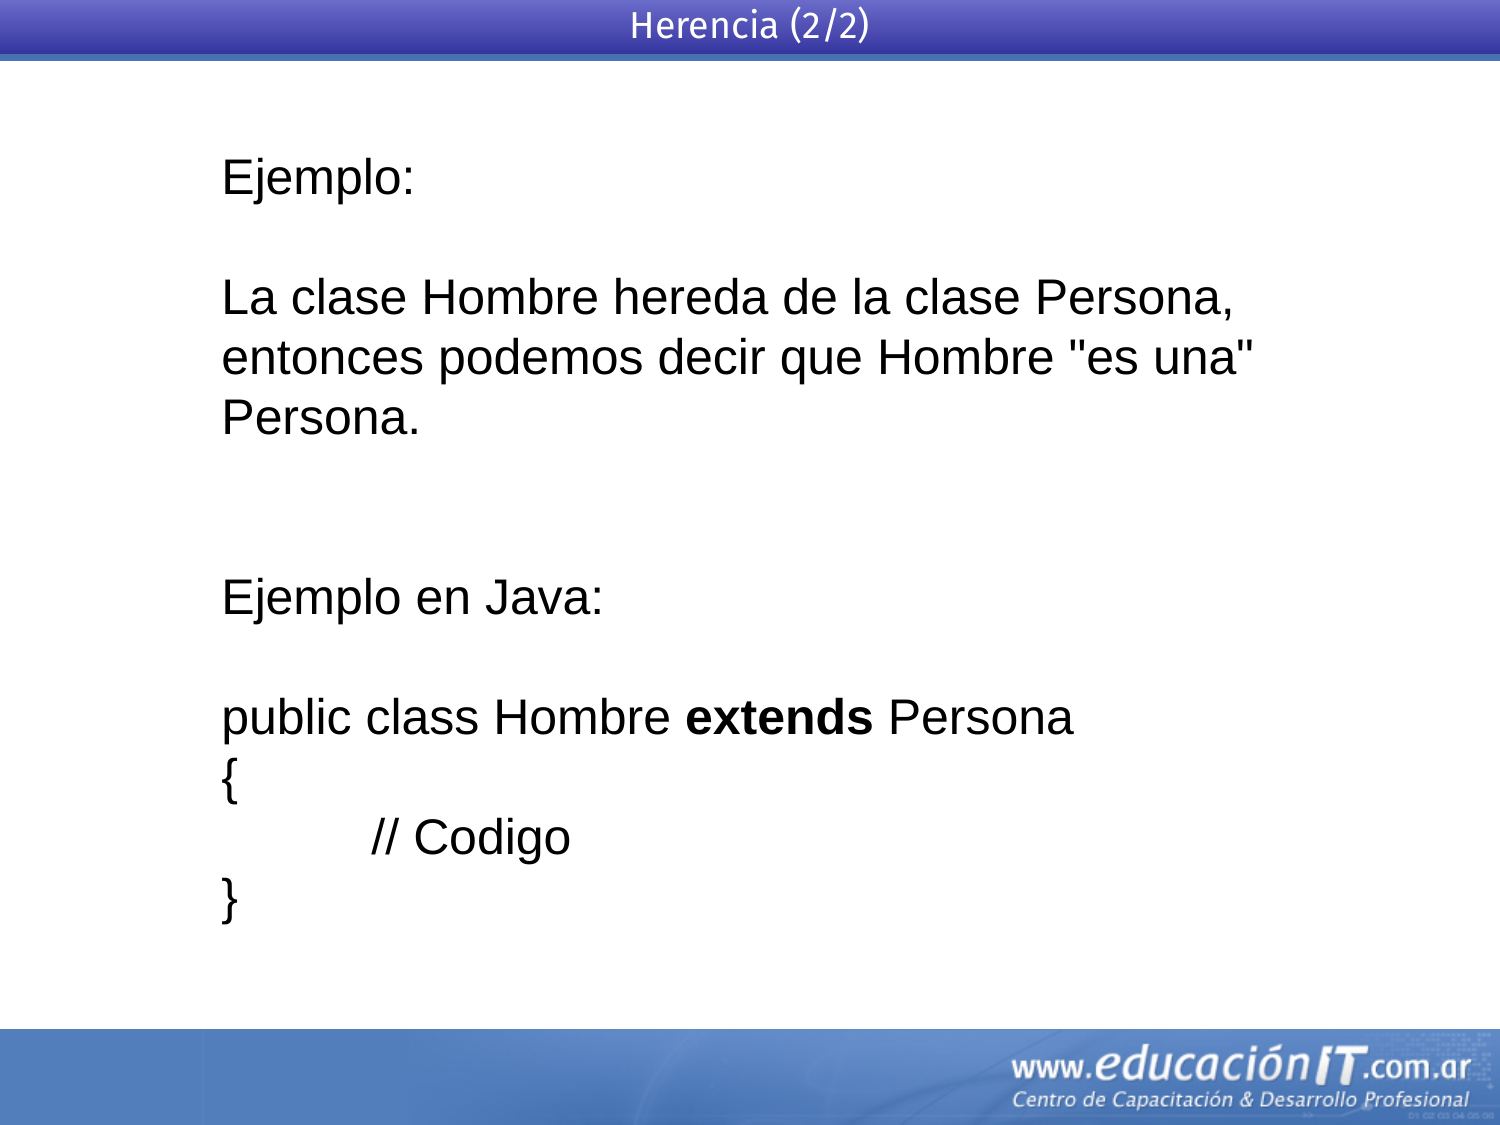

Herencia (2/2)
Ejemplo:

La clase Hombre hereda de la clase Persona, entonces podemos decir que Hombre "es una" Persona.

Ejemplo en Java:

public class Hombre extends Persona
{
	// Codigo
}